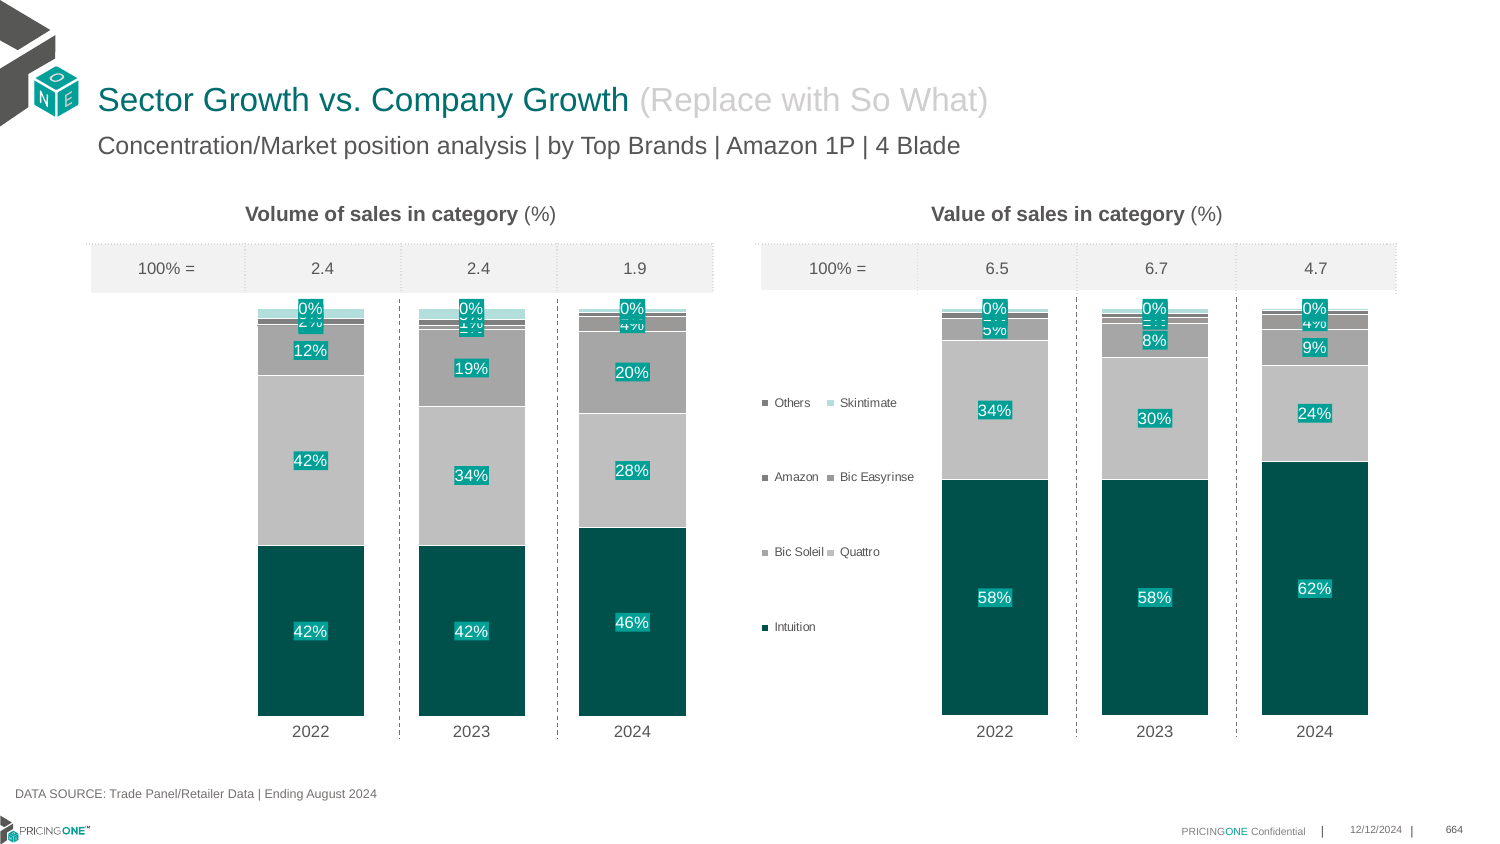

# Sector Growth vs. Company Growth (Replace with So What)
Concentration/Market position analysis | by Top Brands | Amazon 1P | 4 Blade
| Volume of sales in category (%) |  |  |  |
| --- | --- | --- | --- |
| 100% = | 2.4 | 2.4 | 1.9 |
| Value of sales in category (%) |  |  |  |
| --- | --- | --- | --- |
| 100% = | 6.5 | 6.7 | 4.7 |

### Chart

| Category | Intuition | Quattro | Bic Soleil | Bic Easyrinse | Amazon | Skintimate | Others |
|---|---|---|---|---|---|---|---|
| 2022 | 0.41878185062919643 | 0.41563555879720626 | 0.1245535904195455 | 0.0001883314617205979 | 0.015489023703744699 | 0.025114165623478325 | 0.00023747936510821007 |
| 2023 | 0.41970451013474164 | 0.34066899943760587 | 0.1866121077800074 | 0.011189230651478697 | 0.013367675981111543 | 0.02782436664104279 | 0.0006331093740120665 |
| 2024 | 0.4618530278682467 | 0.28129054988871605 | 0.20056512043585492 | 0.035642009469875995 | 0.010409236996107211 | 0.009696525707018191 | 0.0005435296341809244 |

### Chart

| Category | Intuition | Quattro | Bic Soleil | Bic Easyrinse | Amazon | Skintimate | Others |
|---|---|---|---|---|---|---|---|
| 2022 | 0.5798477583800227 | 0.3411355611249158 | 0.05435918138751988 | 0.0003001835608732868 | 0.01232676461669491 | 0.01189297952186225 | 0.00013757140811130795 |
| 2023 | 0.5802827055949885 | 0.29910180720466656 | 0.08366318047011653 | 0.013849763888259148 | 0.010325857696081533 | 0.012404377251448941 | 0.00037230789443874063 |
| 2024 | 0.6243013493467131 | 0.23537140178288518 | 0.08776935489740142 | 0.03762866184446539 | 0.009009973321200867 | 0.005625806912909479 | 0.00029345189442456297 |
DATA SOURCE: Trade Panel/Retailer Data | Ending August 2024

12/12/2024
664